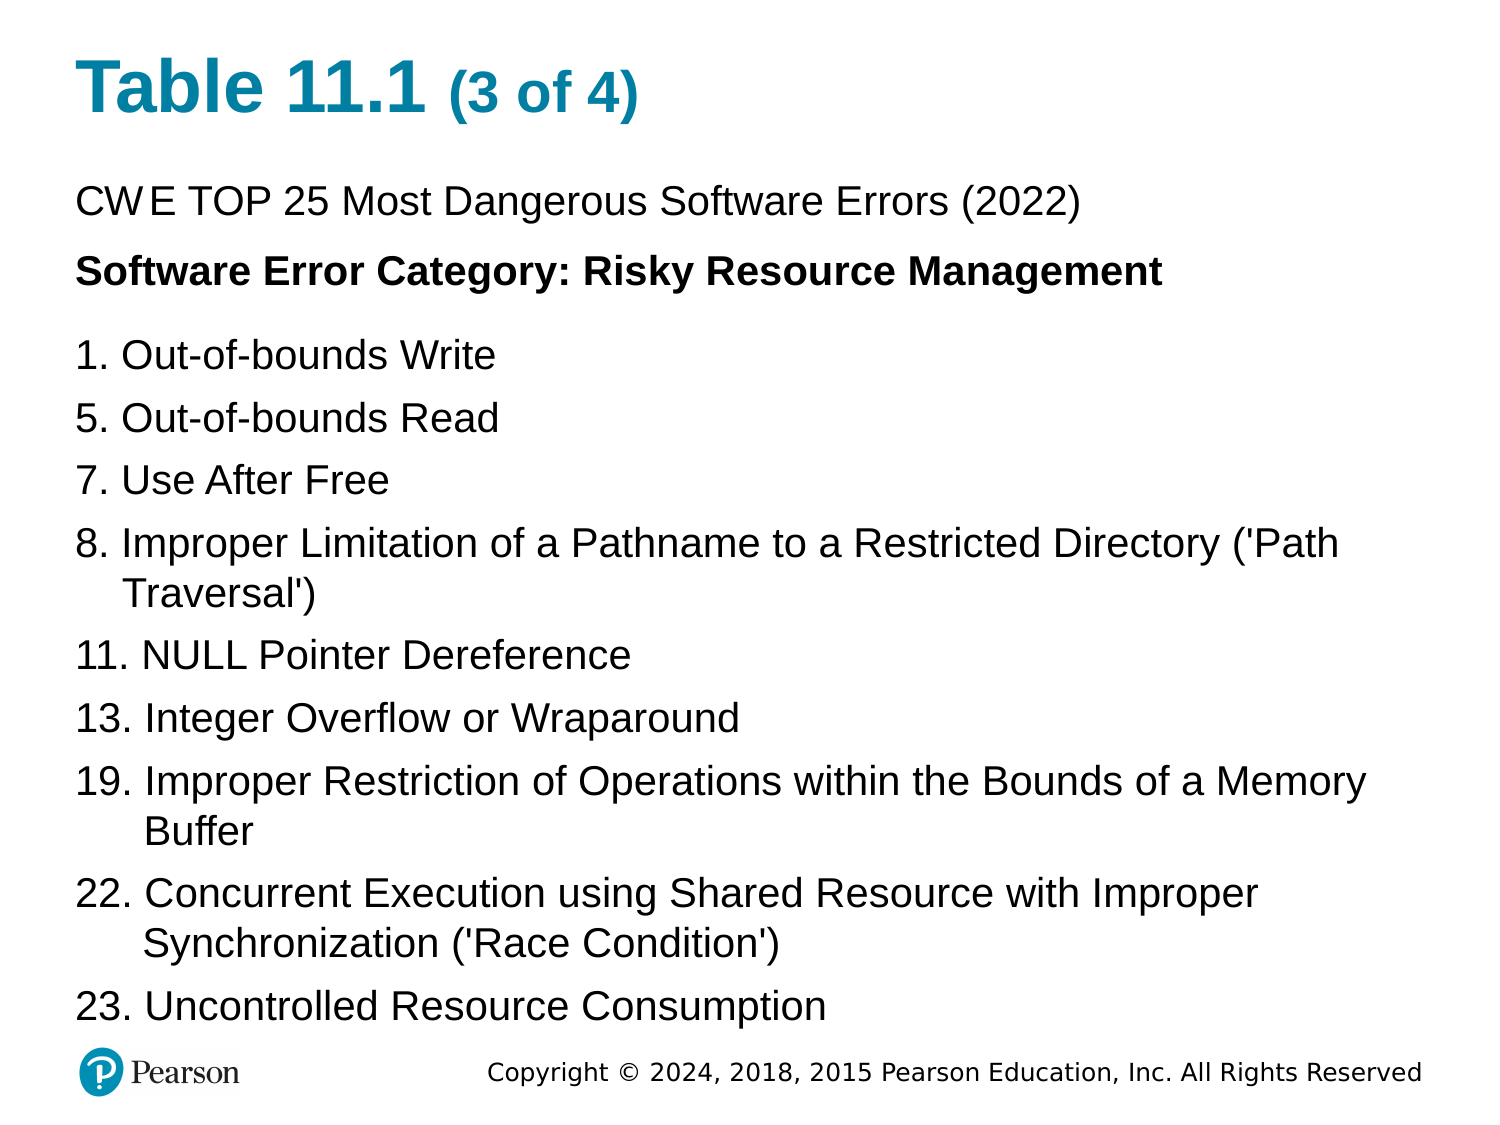

# Table 11.1 (3 of 4)
C W E TOP 25 Most Dangerous Software Errors (2022)
Software Error Category: Risky Resource Management
1. Out-of-bounds Write
5. Out-of-bounds Read
7. Use After Free
8. Improper Limitation of a Pathname to a Restricted Directory ('Path Traversal')
11. NULL Pointer Dereference
13. Integer Overflow or Wraparound
19. Improper Restriction of Operations within the Bounds of a Memory Buffer
22. Concurrent Execution using Shared Resource with Improper Synchronization ('Race Condition')
23. Uncontrolled Resource Consumption